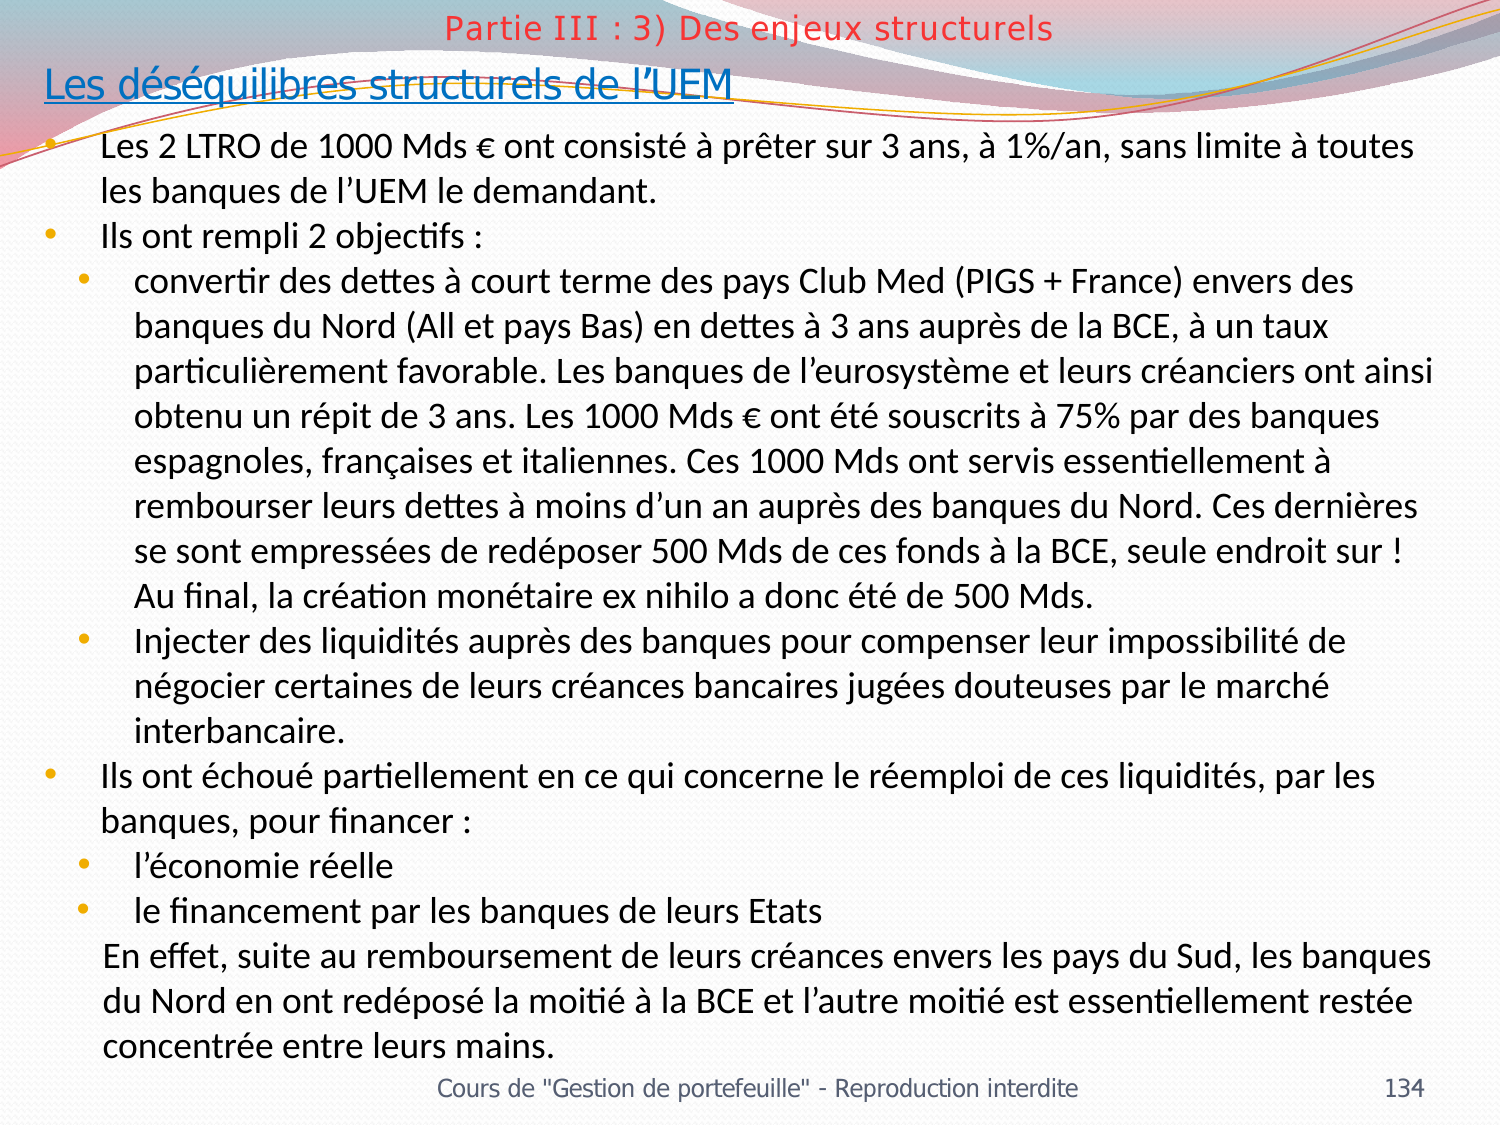

Partie III : 3) Des enjeux structurels
Les déséquilibres structurels de l’UEM
Les 2 LTRO de 1000 Mds € ont consisté à prêter sur 3 ans, à 1%/an, sans limite à toutes les banques de l’UEM le demandant.
Ils ont rempli 2 objectifs :
convertir des dettes à court terme des pays Club Med (PIGS + France) envers des banques du Nord (All et pays Bas) en dettes à 3 ans auprès de la BCE, à un taux particulièrement favorable. Les banques de l’eurosystème et leurs créanciers ont ainsi obtenu un répit de 3 ans. Les 1000 Mds € ont été souscrits à 75% par des banques espagnoles, françaises et italiennes. Ces 1000 Mds ont servis essentiellement à rembourser leurs dettes à moins d’un an auprès des banques du Nord. Ces dernières se sont empressées de redéposer 500 Mds de ces fonds à la BCE, seule endroit sur ! Au final, la création monétaire ex nihilo a donc été de 500 Mds.
Injecter des liquidités auprès des banques pour compenser leur impossibilité de négocier certaines de leurs créances bancaires jugées douteuses par le marché interbancaire.
Ils ont échoué partiellement en ce qui concerne le réemploi de ces liquidités, par les banques, pour financer :
l’économie réelle
le financement par les banques de leurs Etats
En effet, suite au remboursement de leurs créances envers les pays du Sud, les banques du Nord en ont redéposé la moitié à la BCE et l’autre moitié est essentiellement restée concentrée entre leurs mains.
134
Cours de "Gestion de portefeuille" - Reproduction interdite